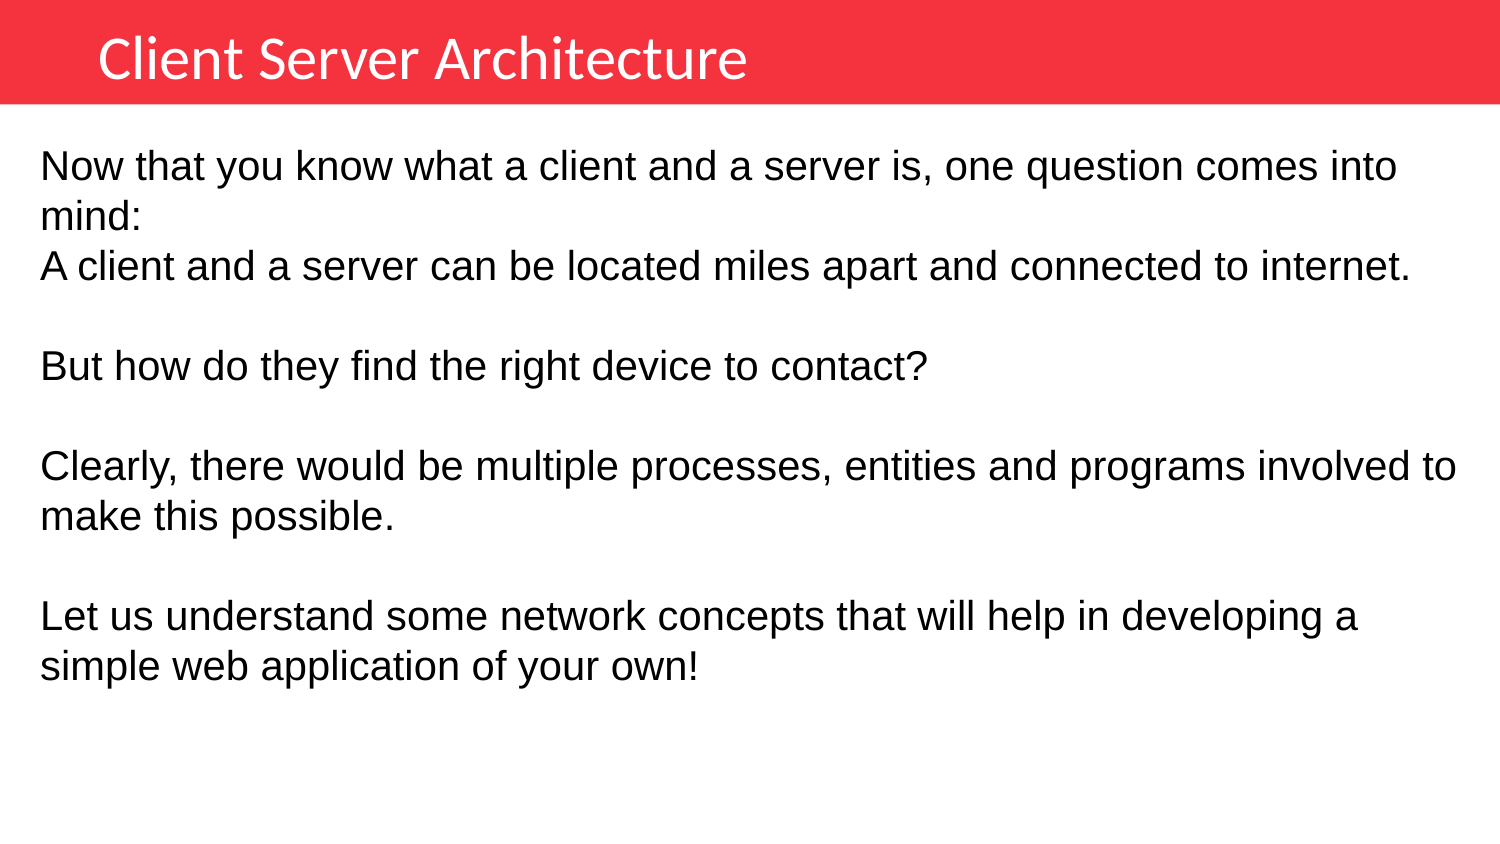

Client Server Architecture

Now that you know what a client and a server is, one question comes into mind:
A client and a server can be located miles apart and connected to internet.

But how do they find the right device to contact?

Clearly, there would be multiple processes, entities and programs involved to make this possible.

Let us understand some network concepts that will help in developing a simple web application of your own!